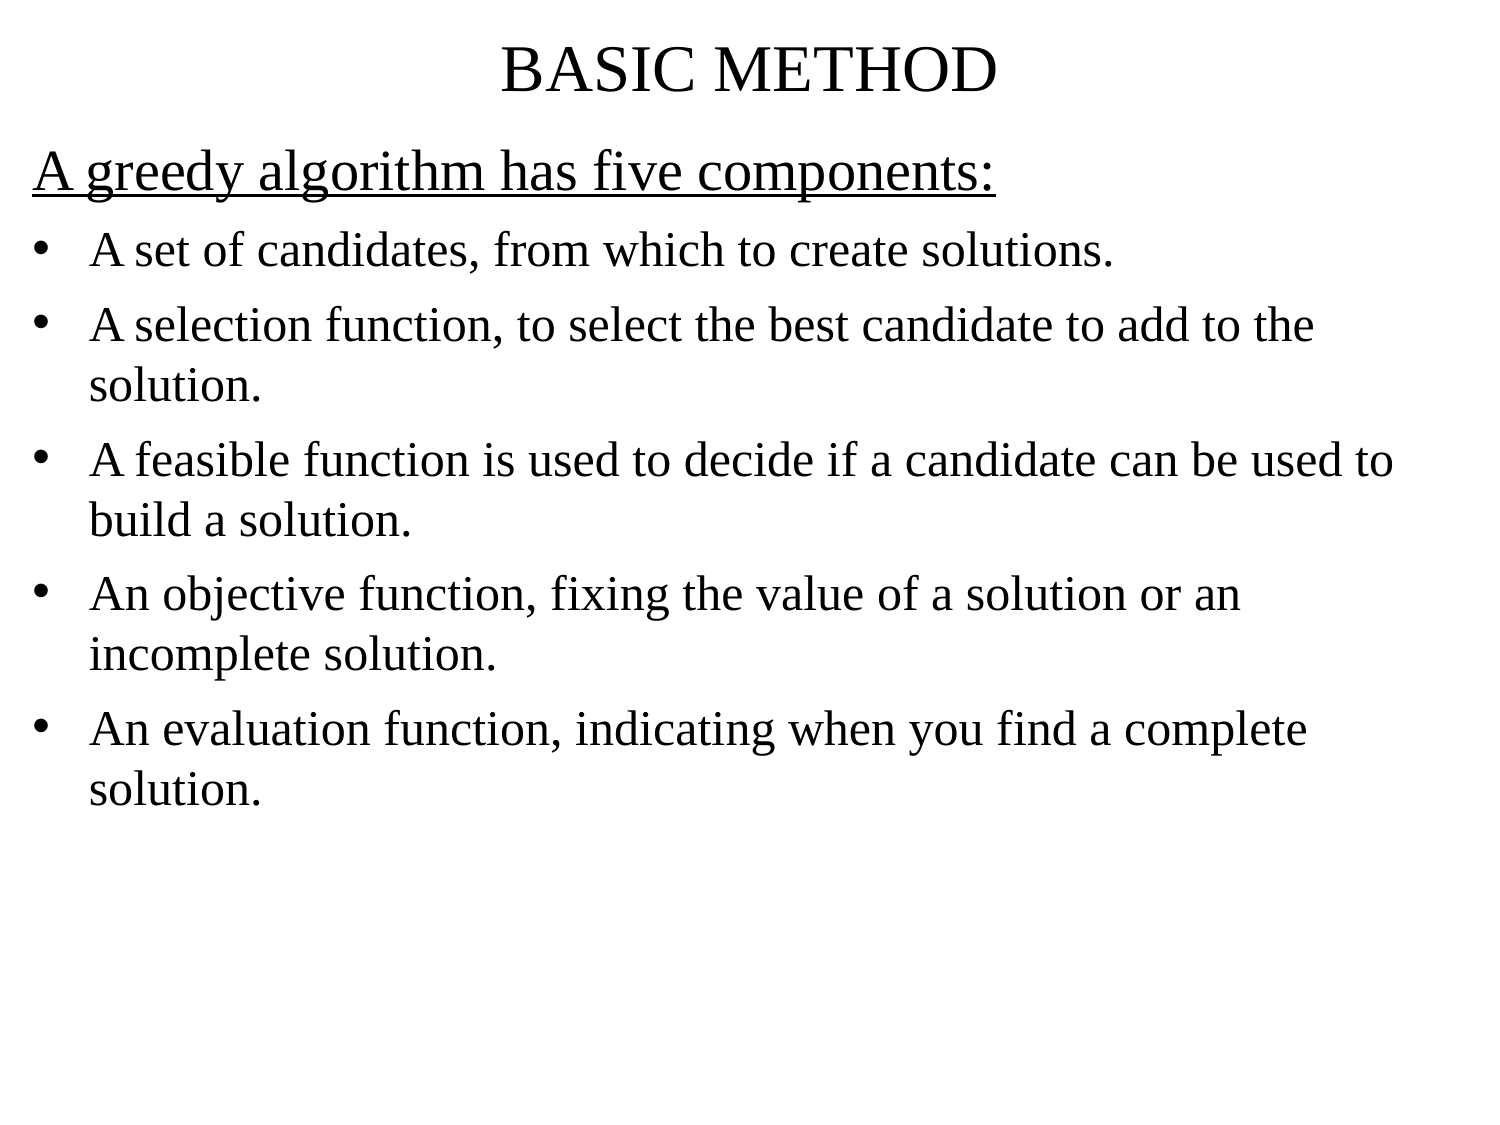

# BASIC METHOD
A greedy algorithm has five components:
A set of candidates, from which to create solutions.
A selection function, to select the best candidate to add to the solution.
A feasible function is used to decide if a candidate can be used to build a solution.
An objective function, fixing the value of a solution or an incomplete solution.
An evaluation function, indicating when you find a complete solution.